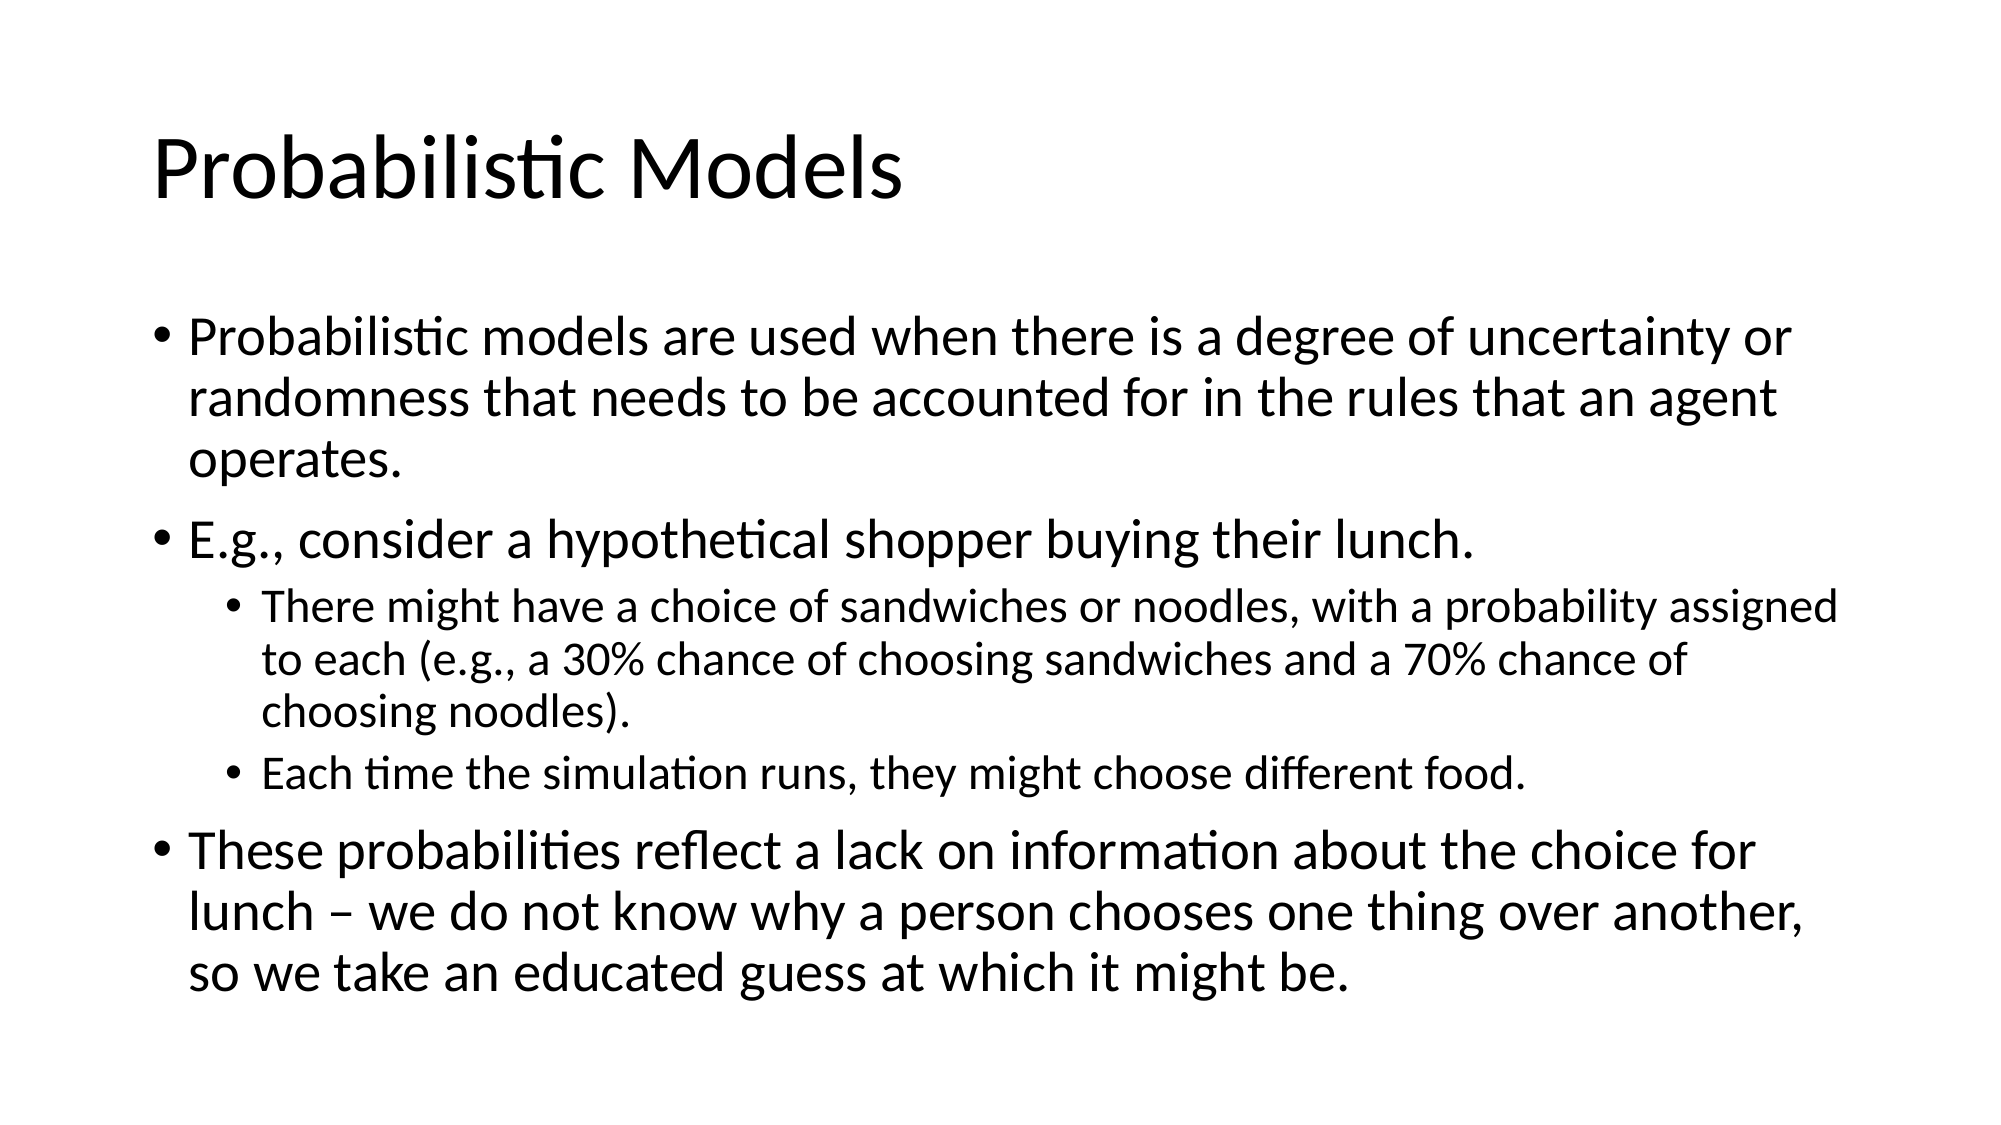

# Probabilistic Models
Probabilistic models are used when there is a degree of uncertainty or randomness that needs to be accounted for in the rules that an agent operates.
E.g., consider a hypothetical shopper buying their lunch.
There might have a choice of sandwiches or noodles, with a probability assigned to each (e.g., a 30% chance of choosing sandwiches and a 70% chance of choosing noodles).
Each time the simulation runs, they might choose different food.
These probabilities reflect a lack on information about the choice for lunch – we do not know why a person chooses one thing over another, so we take an educated guess at which it might be.